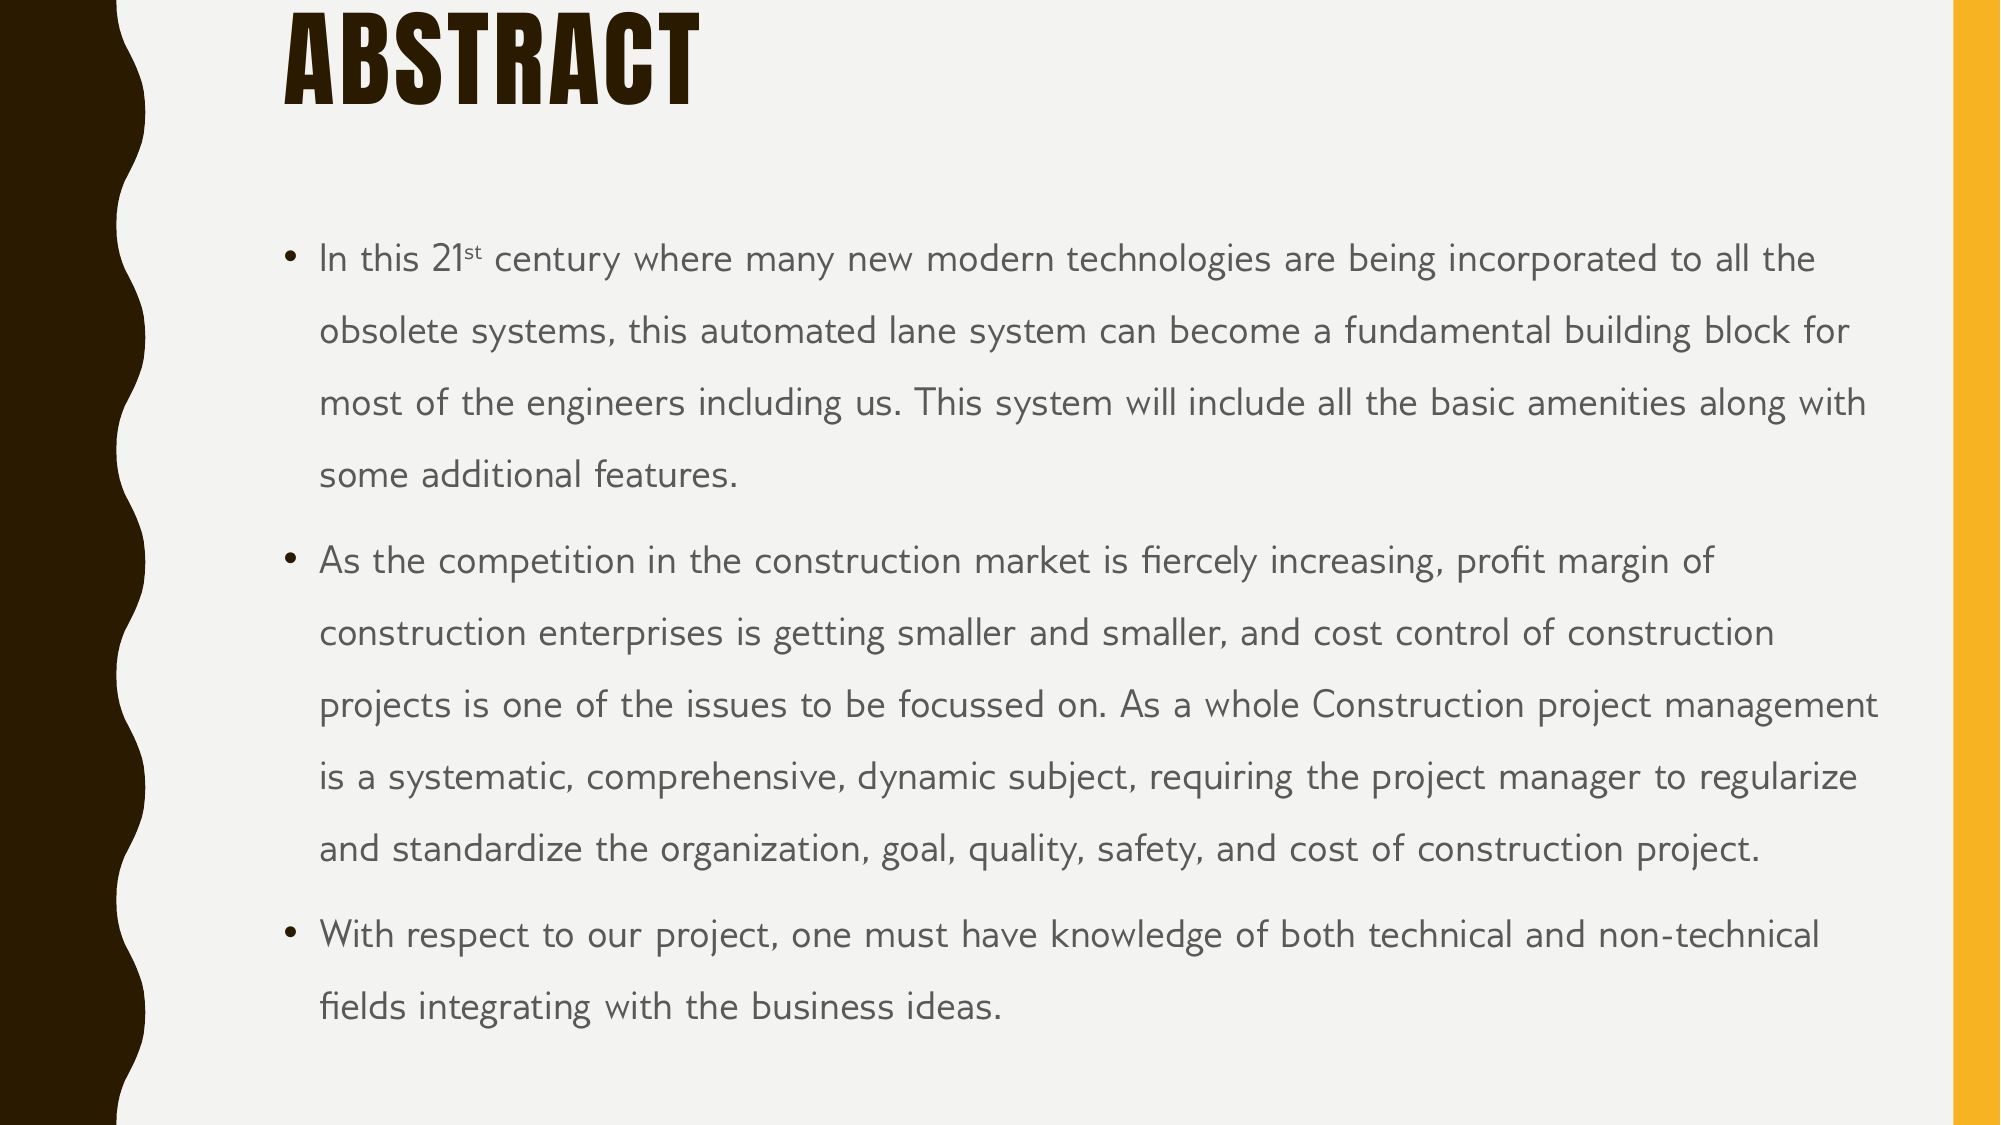

# Abstract
In this 21st century where many new modern technologies are being incorporated to all the obsolete systems, this automated lane system can become a fundamental building block for most of the engineers including us. This system will include all the basic amenities along with some additional features.
As the competition in the construction market is fiercely increasing, profit margin of construction enterprises is getting smaller and smaller, and cost control of construction projects is one of the issues to be focussed on. As a whole Construction project management is a systematic, comprehensive, dynamic subject, requiring the project manager to regularize and standardize the organization, goal, quality, safety, and cost of construction project.
With respect to our project, one must have knowledge of both technical and non-technical fields integrating with the business ideas.